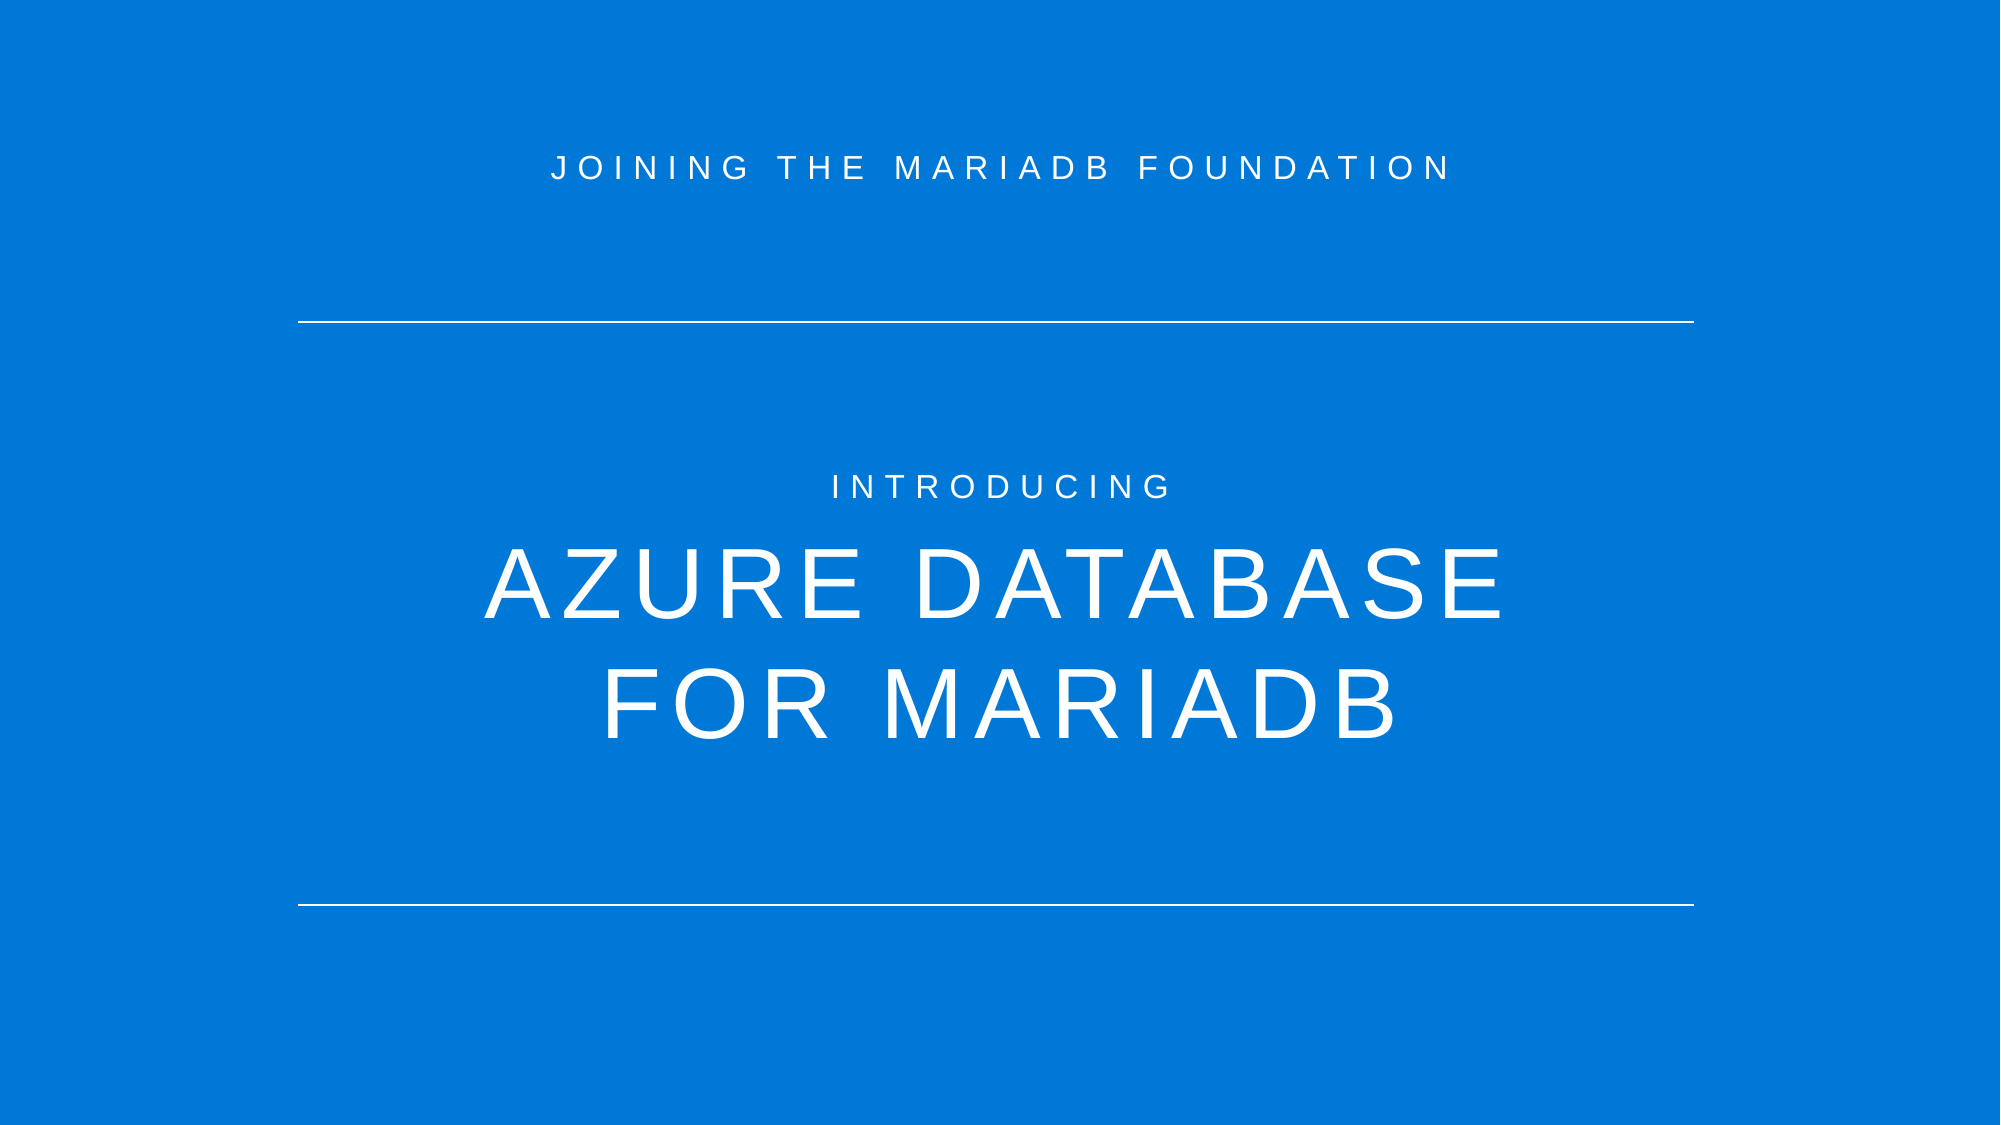

Joining the MariaDB foundation
INTRODUCING
Azure database for MariaDB